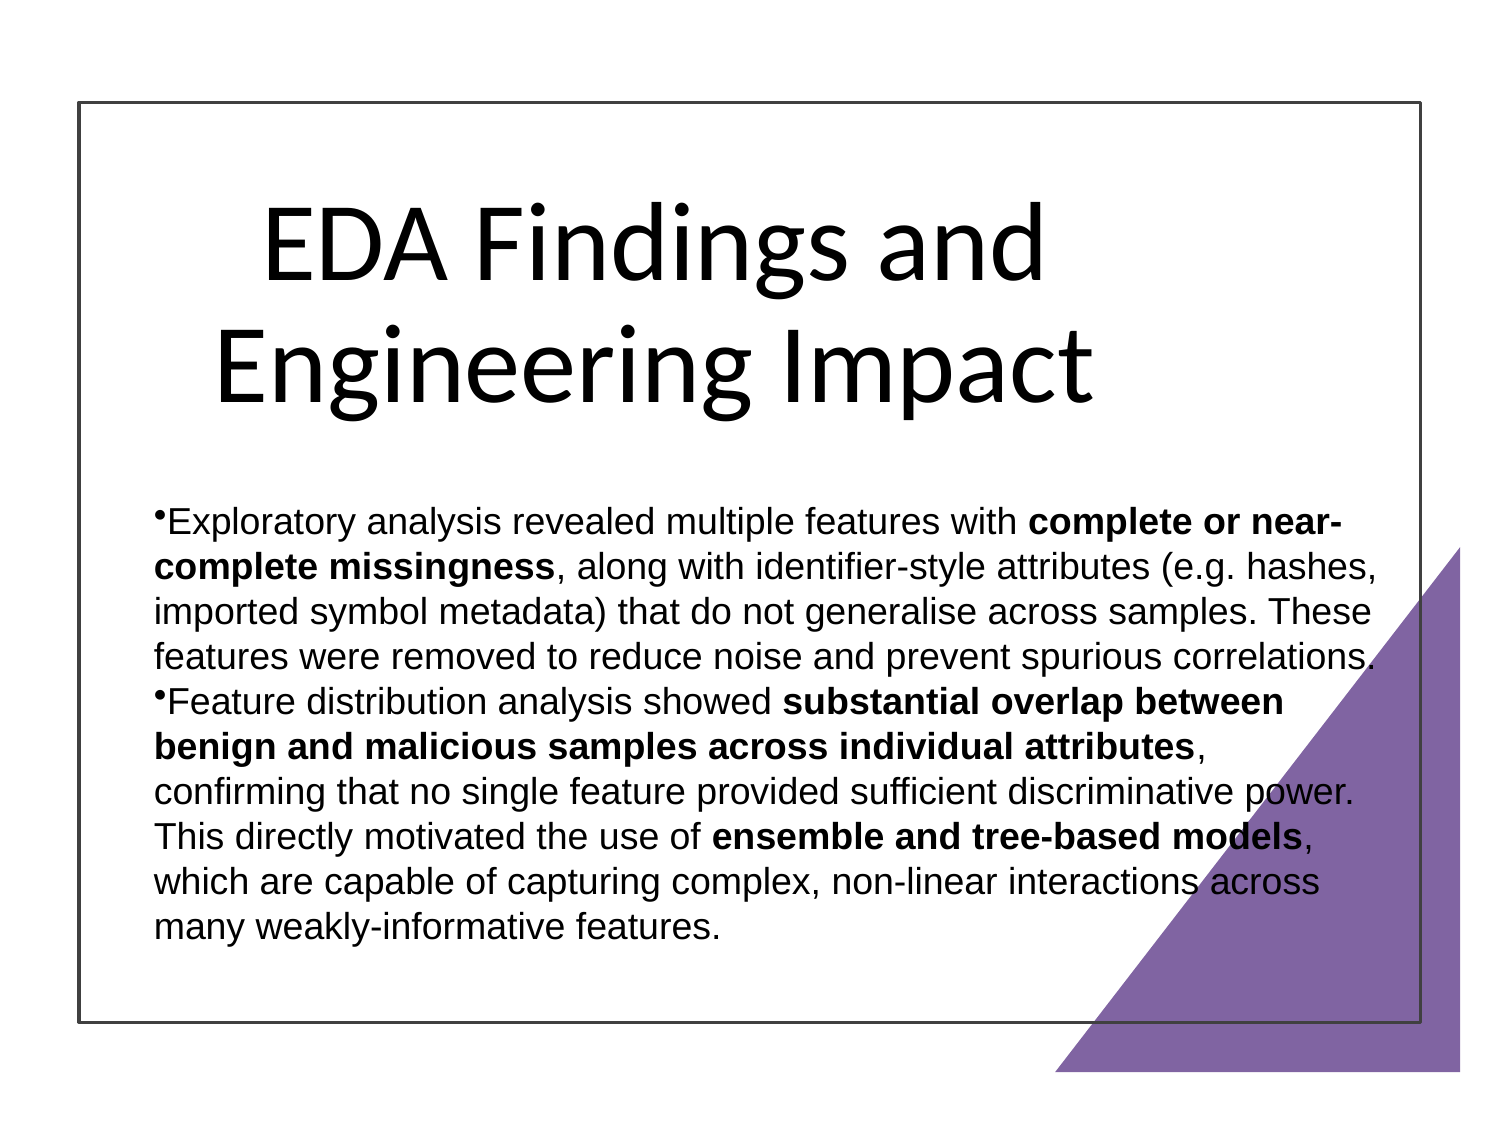

# EDA Findings and Engineering Impact
Exploratory analysis revealed multiple features with complete or near-complete missingness, along with identifier-style attributes (e.g. hashes, imported symbol metadata) that do not generalise across samples. These features were removed to reduce noise and prevent spurious correlations.
Feature distribution analysis showed substantial overlap between benign and malicious samples across individual attributes, confirming that no single feature provided sufficient discriminative power. This directly motivated the use of ensemble and tree-based models, which are capable of capturing complex, non-linear interactions across many weakly-informative features.

7